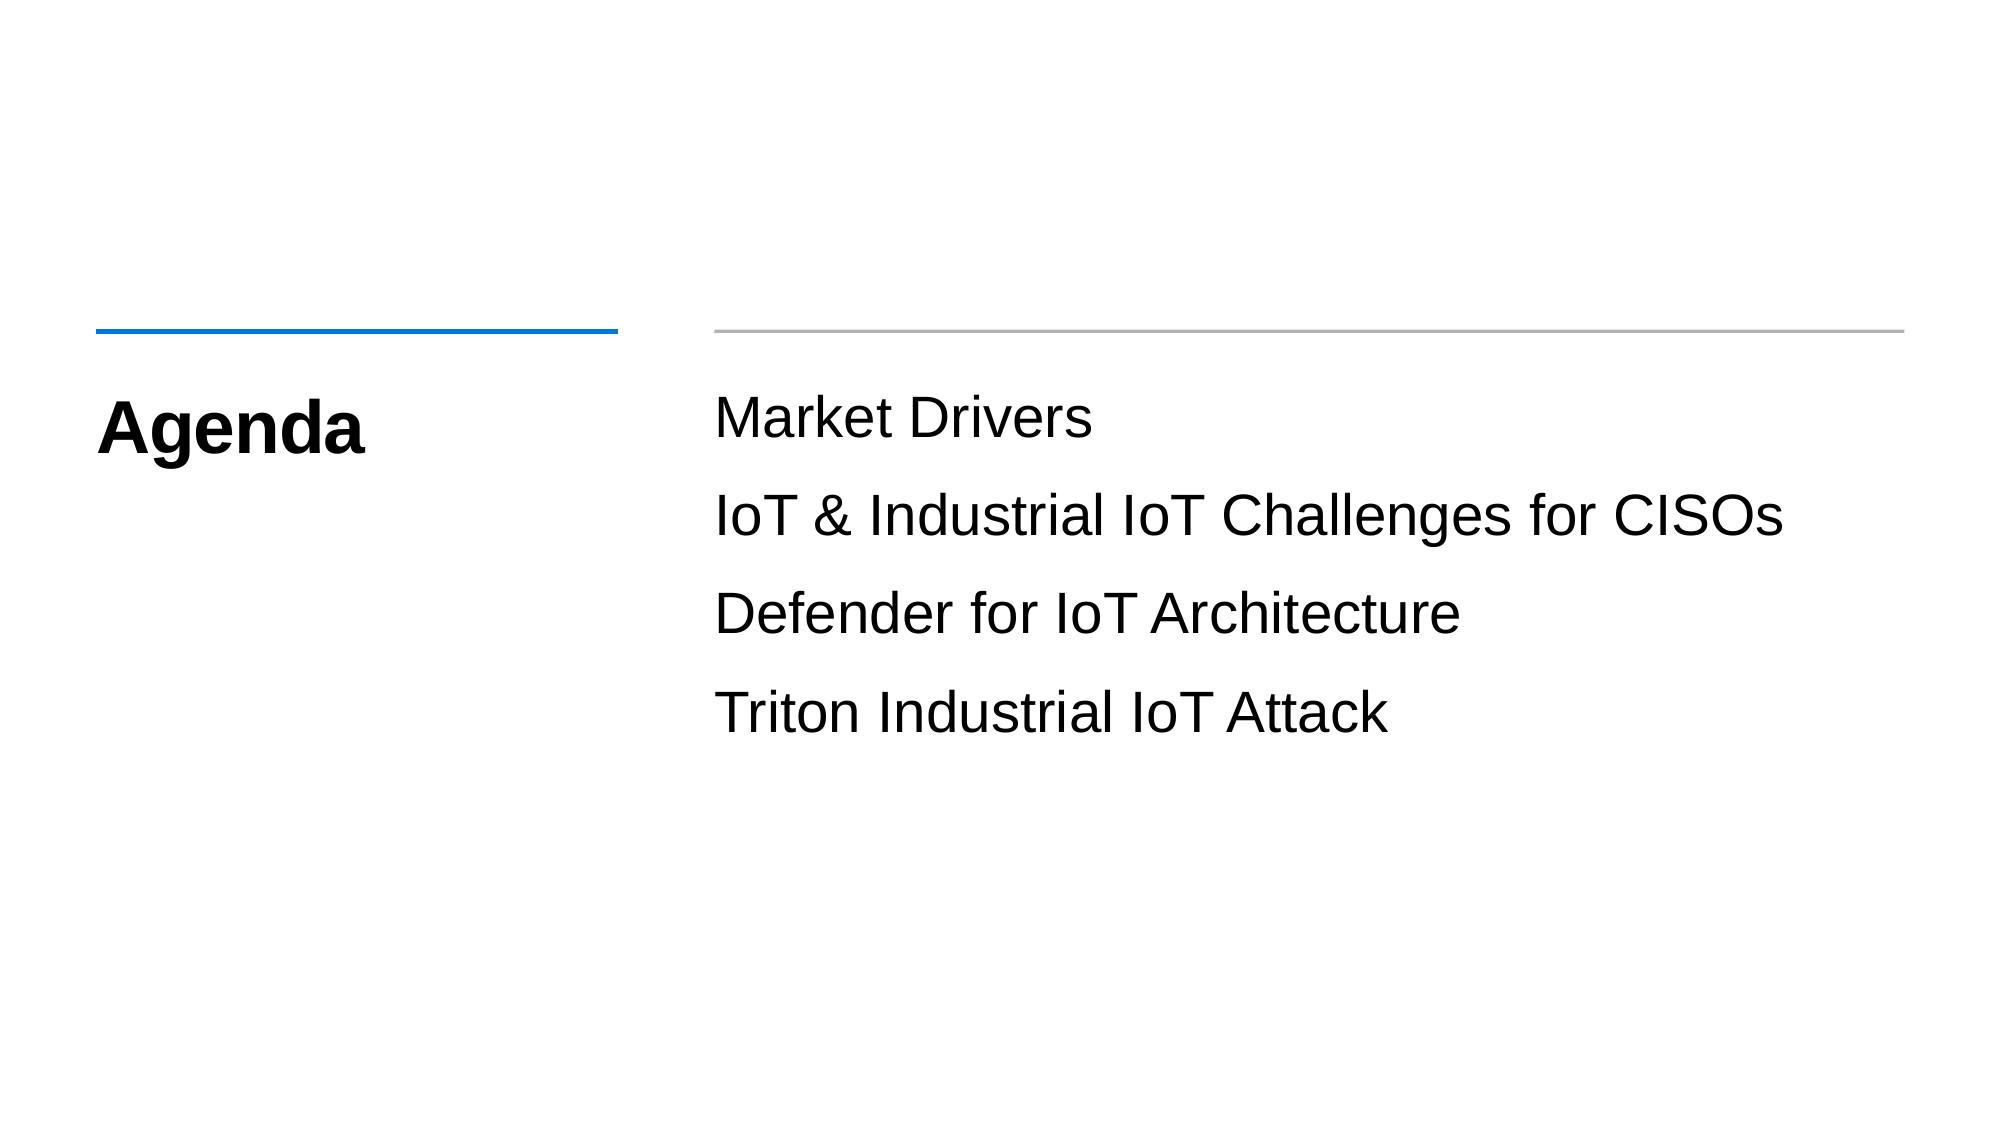

# Agenda
Market Drivers
IoT & Industrial IoT Challenges for CISOs
Defender for IoT Architecture
Triton Industrial IoT Attack